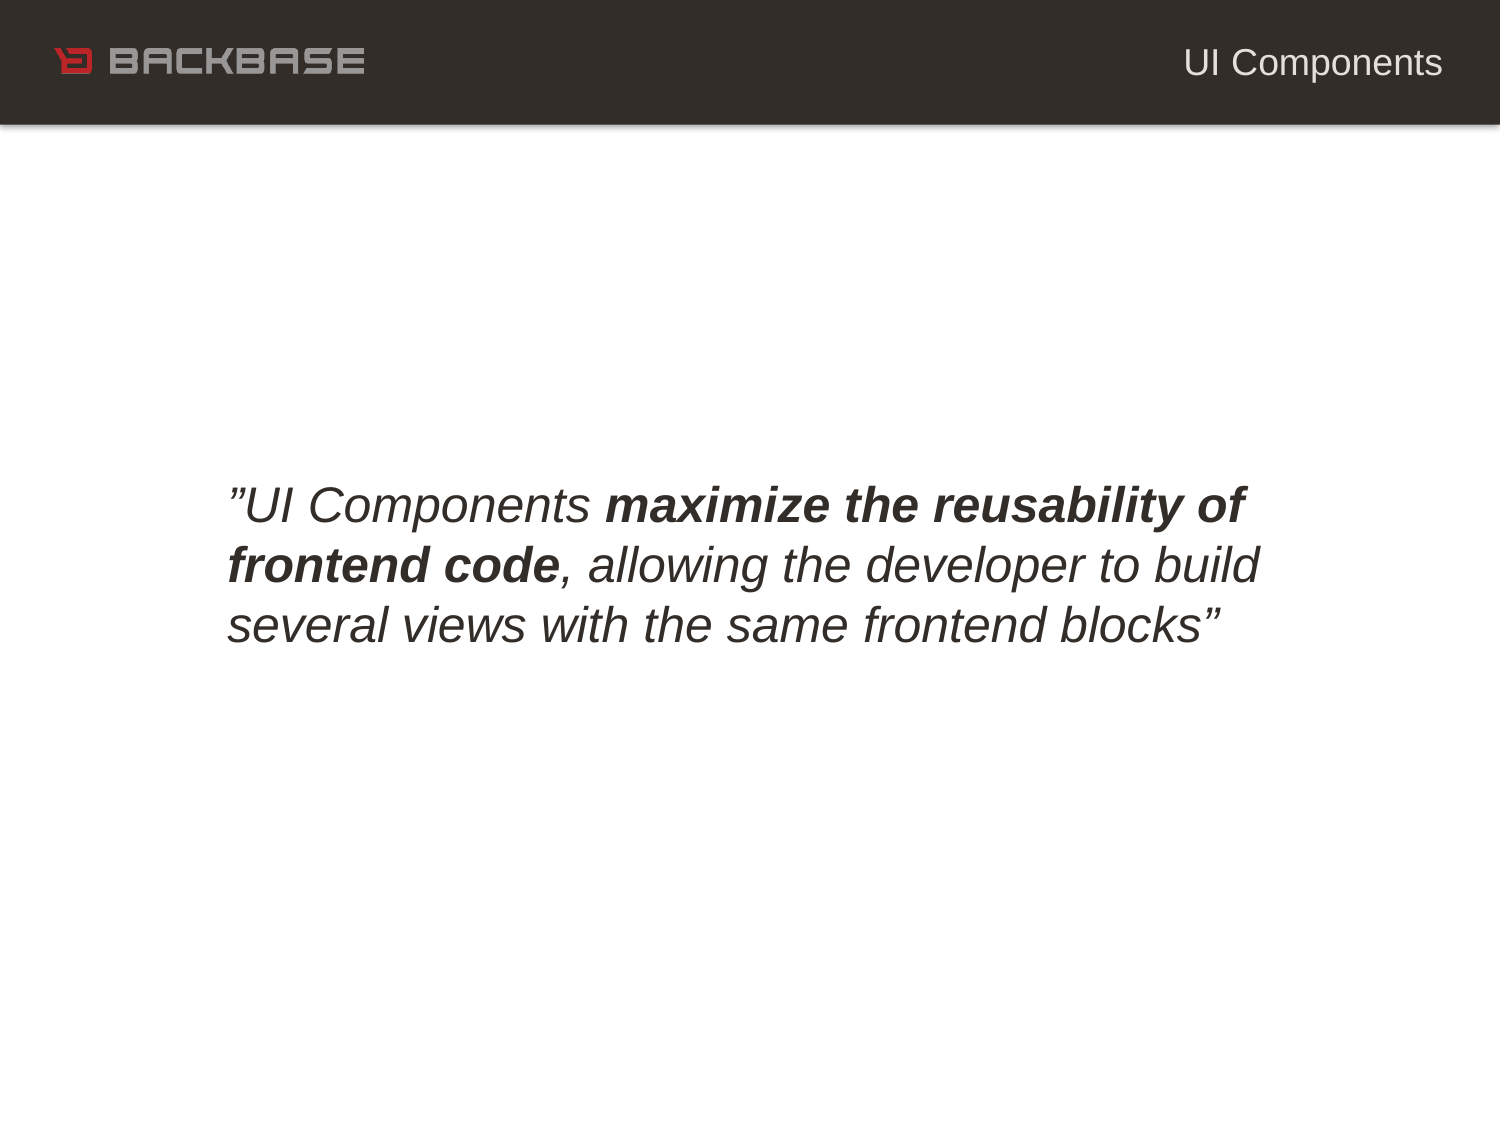

UI Components
”UI Components maximize the reusability of frontend code, allowing the developer to build several views with the same frontend blocks”